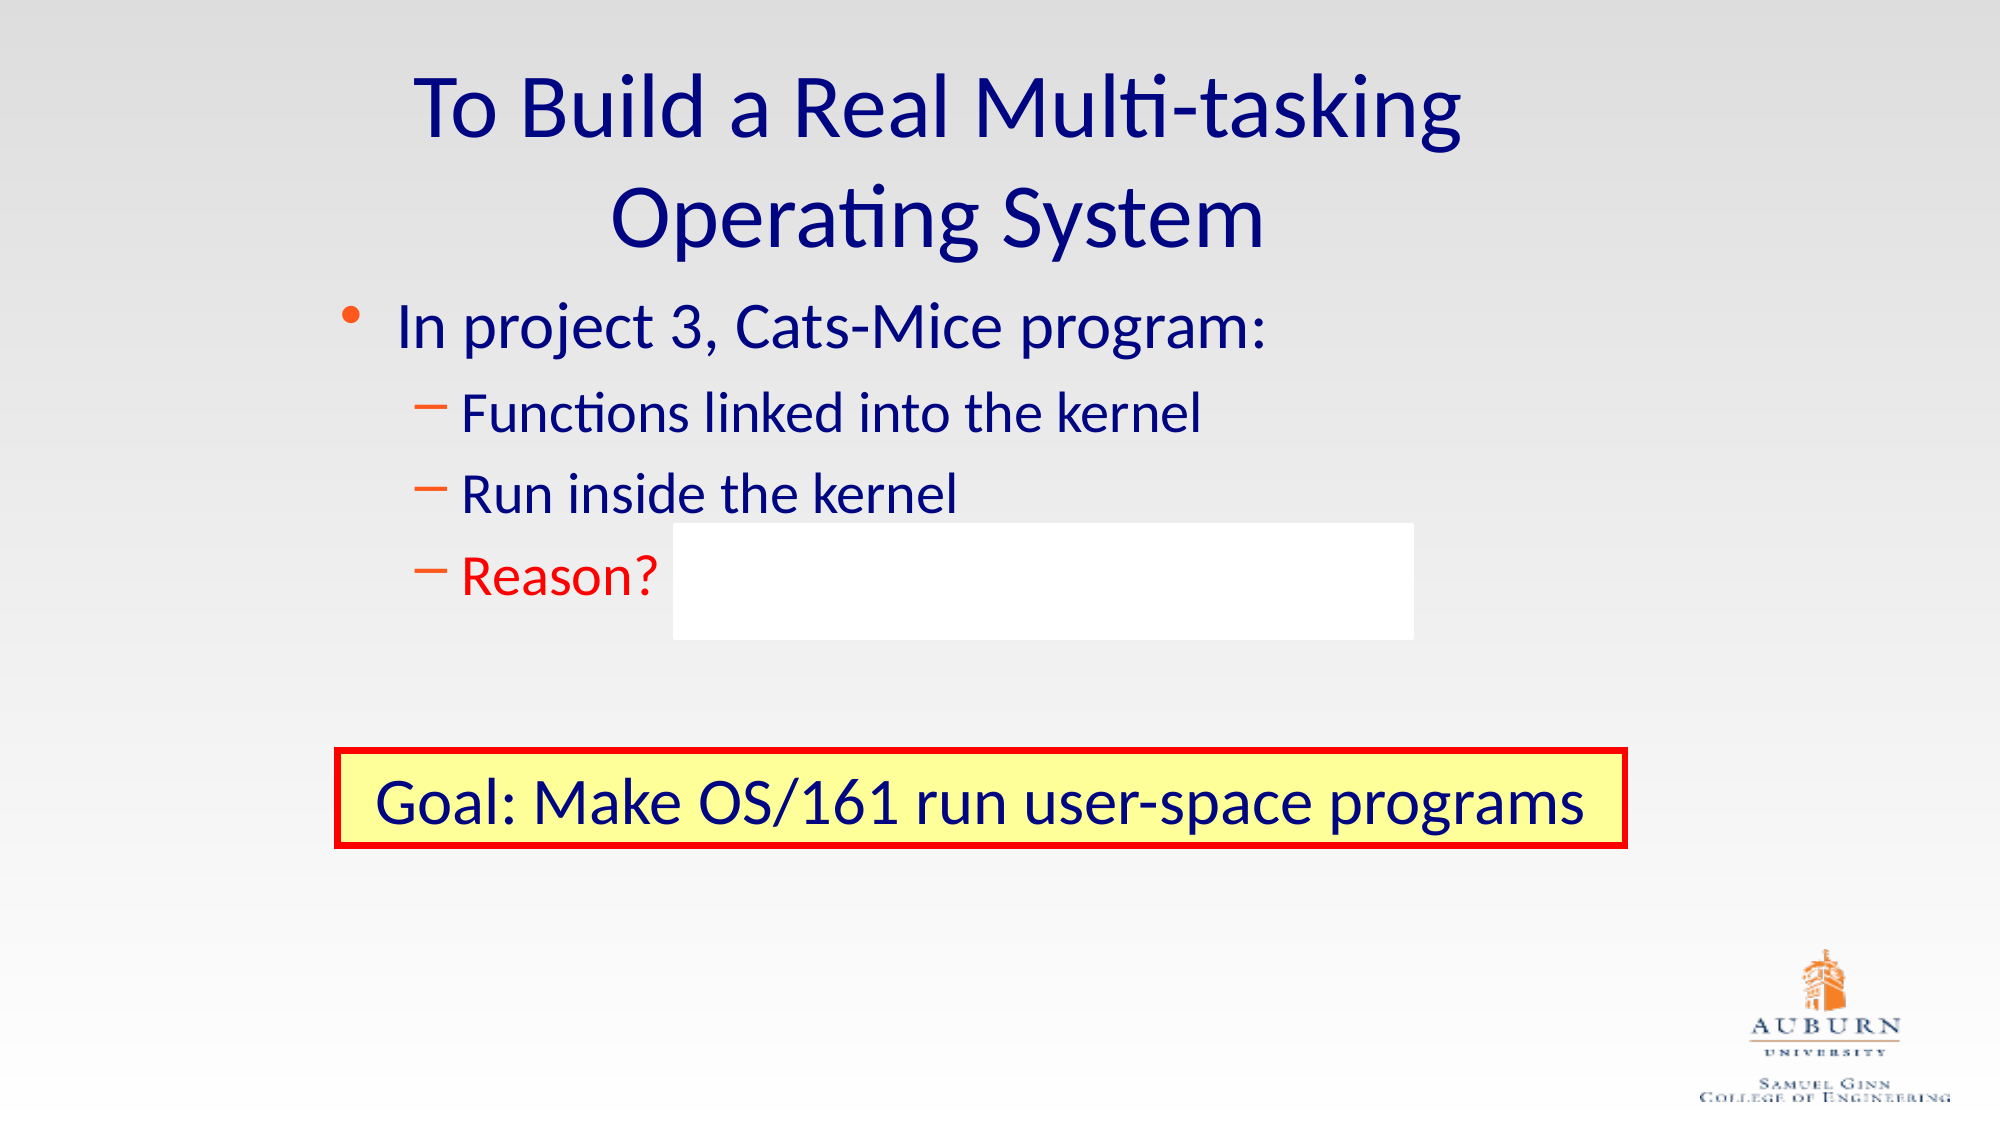

# To Build a Real Multi-tasking Operating System
In project 3, Cats-Mice program:
Functions linked into the kernel
Run inside the kernel
Reason? unable to run user-space code

Goal: Make OS/161 run user-space programs